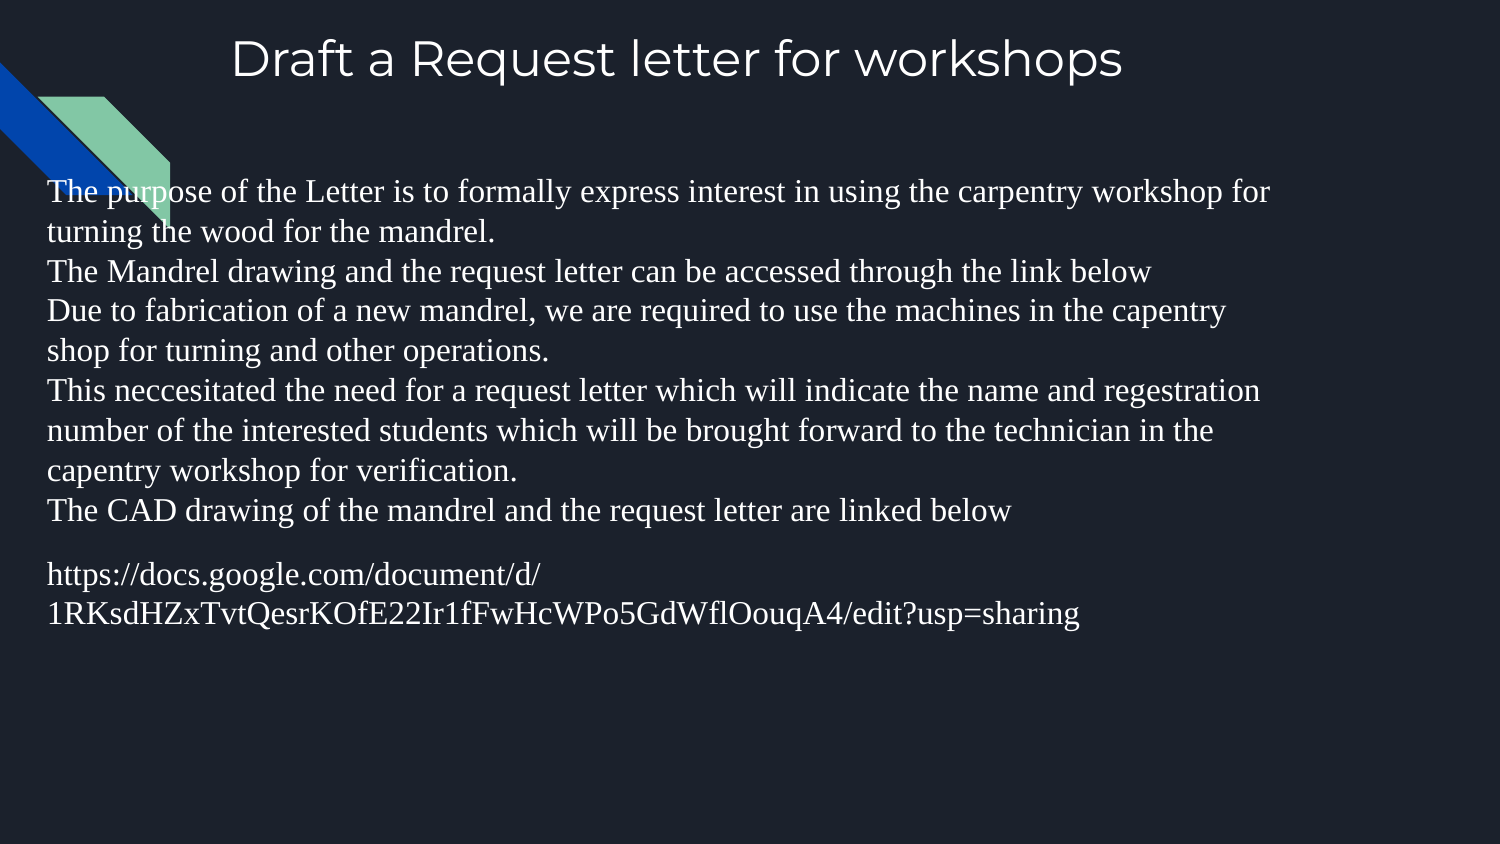

# Draft a Request letter for workshops
The purpose of the Letter is to formally express interest in using the carpentry workshop for turning the wood for the mandrel.
The Mandrel drawing and the request letter can be accessed through the link below
Due to fabrication of a new mandrel, we are required to use the machines in the capentry shop for turning and other operations.
This neccesitated the need for a request letter which will indicate the name and regestration number of the interested students which will be brought forward to the technician in the capentry workshop for verification.
The CAD drawing of the mandrel and the request letter are linked below
https://docs.google.com/document/d/1RKsdHZxTvtQesrKOfE22Ir1fFwHcWPo5GdWflOouqA4/edit?usp=sharing